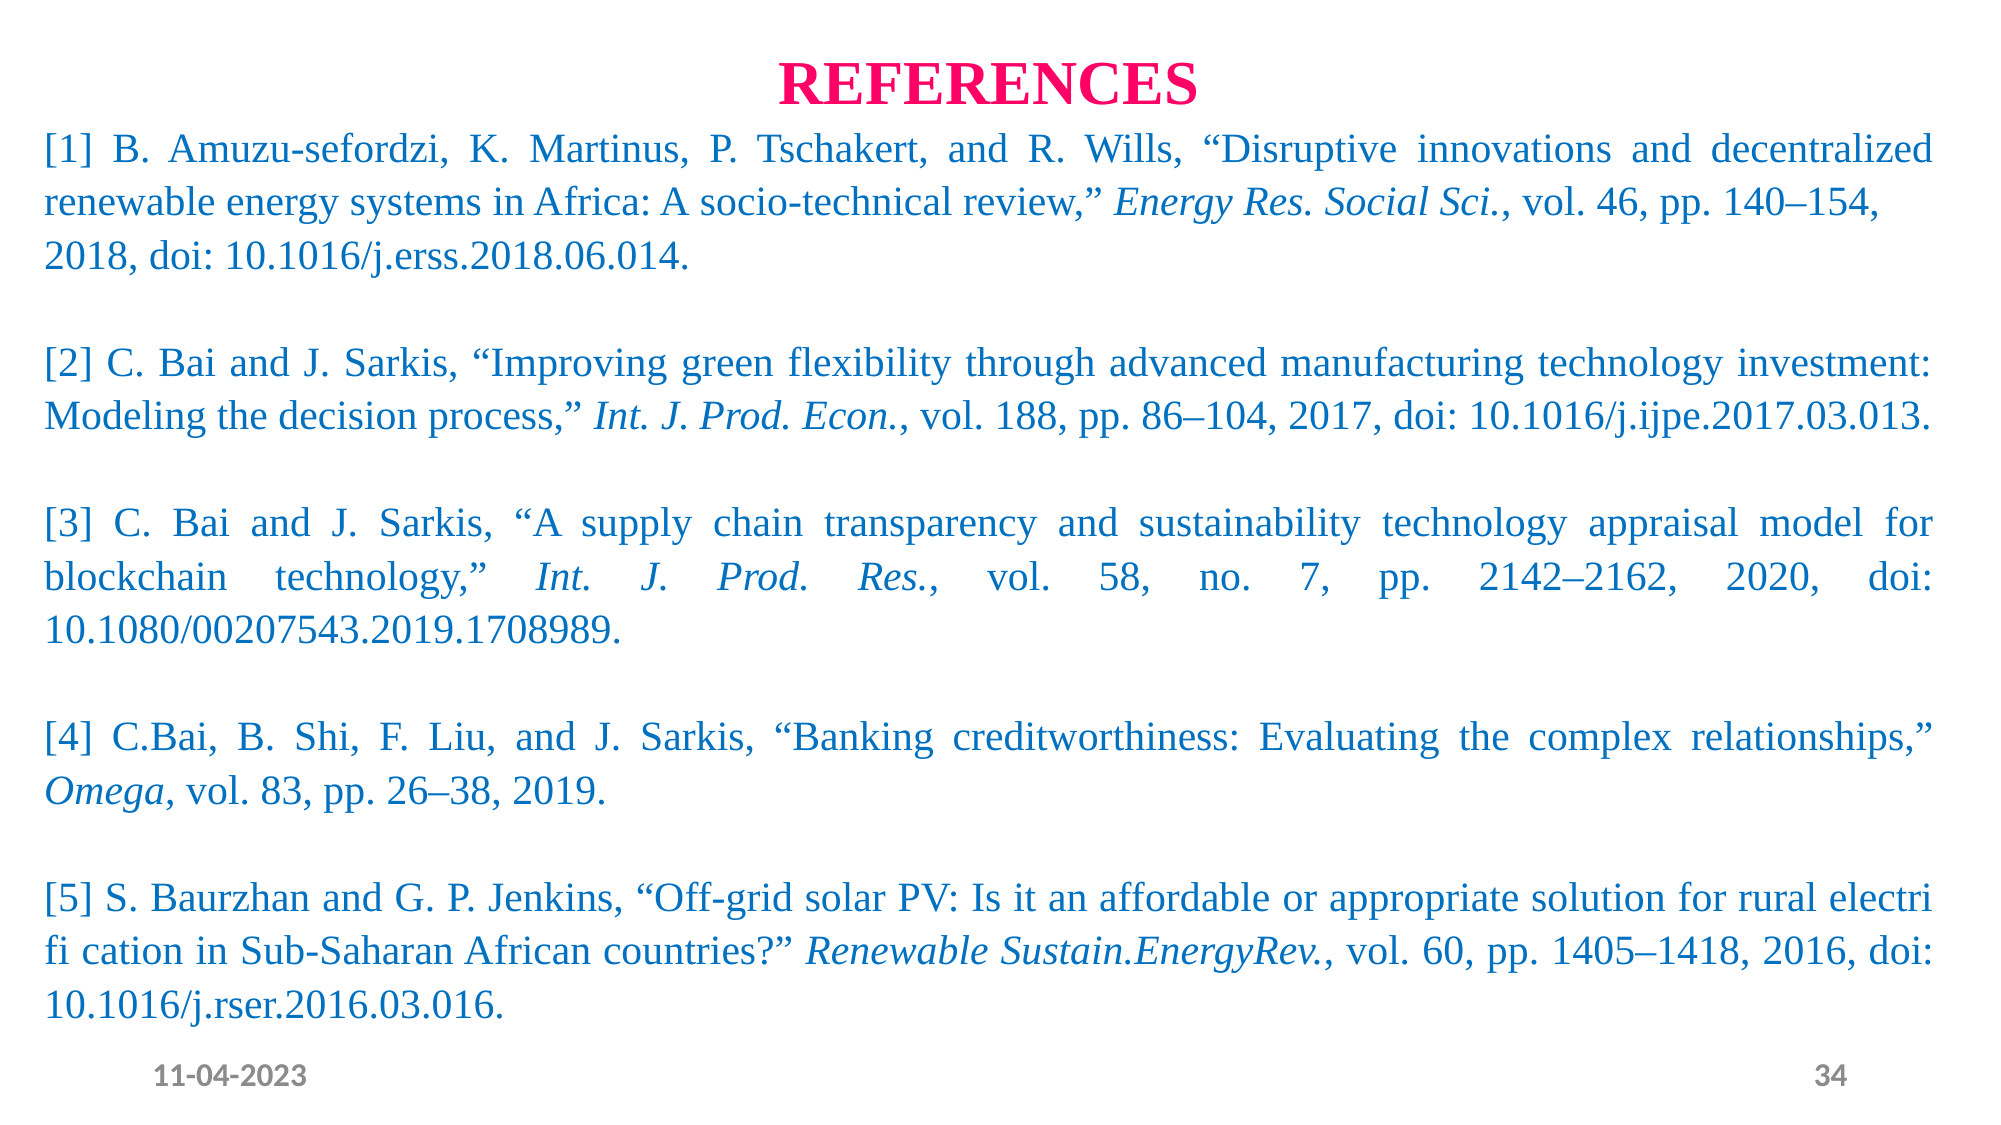

REFERENCES
[1] B. Amuzu-sefordzi, K. Martinus, P. Tschakert, and R. Wills, “Disruptive innovations and decentralized renewable energy systems in Africa: A socio-technical review,” Energy Res. Social Sci., vol. 46, pp. 140–154,
2018, doi: 10.1016/j.erss.2018.06.014.

[2] C. Bai and J. Sarkis, “Improving green flexibility through advanced manufacturing technology investment: Modeling the decision process,” Int. J. Prod. Econ., vol. 188, pp. 86–104, 2017, doi: 10.1016/j.ijpe.2017.03.013.

[3] C. Bai and J. Sarkis, “A supply chain transparency and sustainability technology appraisal model for blockchain technology,” Int. J. Prod. Res., vol. 58, no. 7, pp. 2142–2162, 2020, doi: 10.1080/00207543.2019.1708989.

[4] C.Bai, B. Shi, F. Liu, and J. Sarkis, “Banking creditworthiness: Evaluating the complex relationships,” Omega, vol. 83, pp. 26–38, 2019.

[5] S. Baurzhan and G. P. Jenkins, “Off-grid solar PV: Is it an affordable or appropriate solution for rural electri fi cation in Sub-Saharan African countries?” Renewable Sustain.EnergyRev., vol. 60, pp. 1405–1418, 2016, doi: 10.1016/j.rser.2016.03.016.

11-04-2023
34